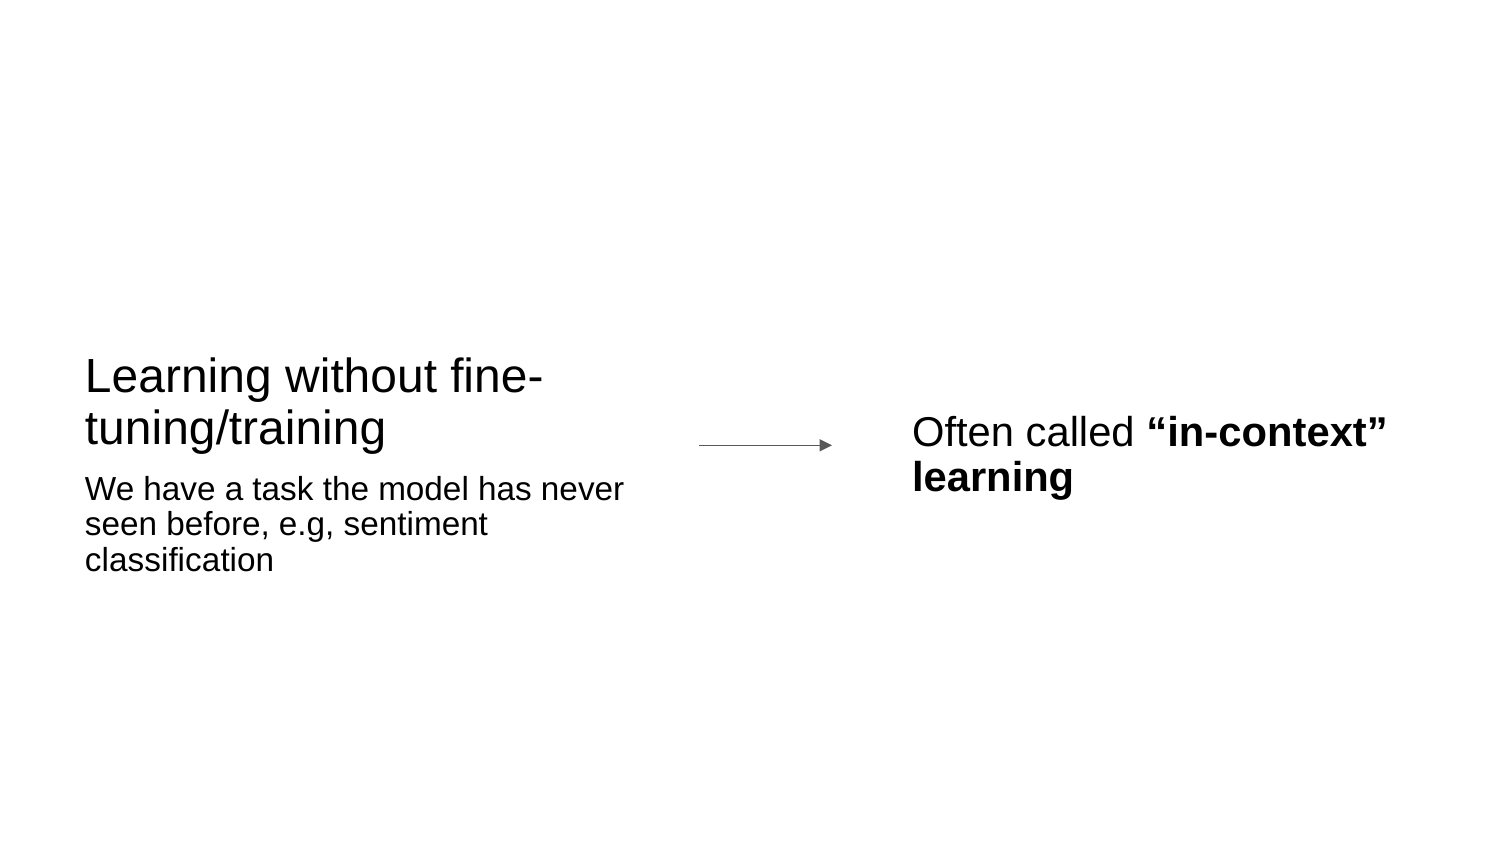

Often called “in-context” learning
# Learning without fine-tuning/training
We have a task the model has never seen before, e.g, sentiment classification